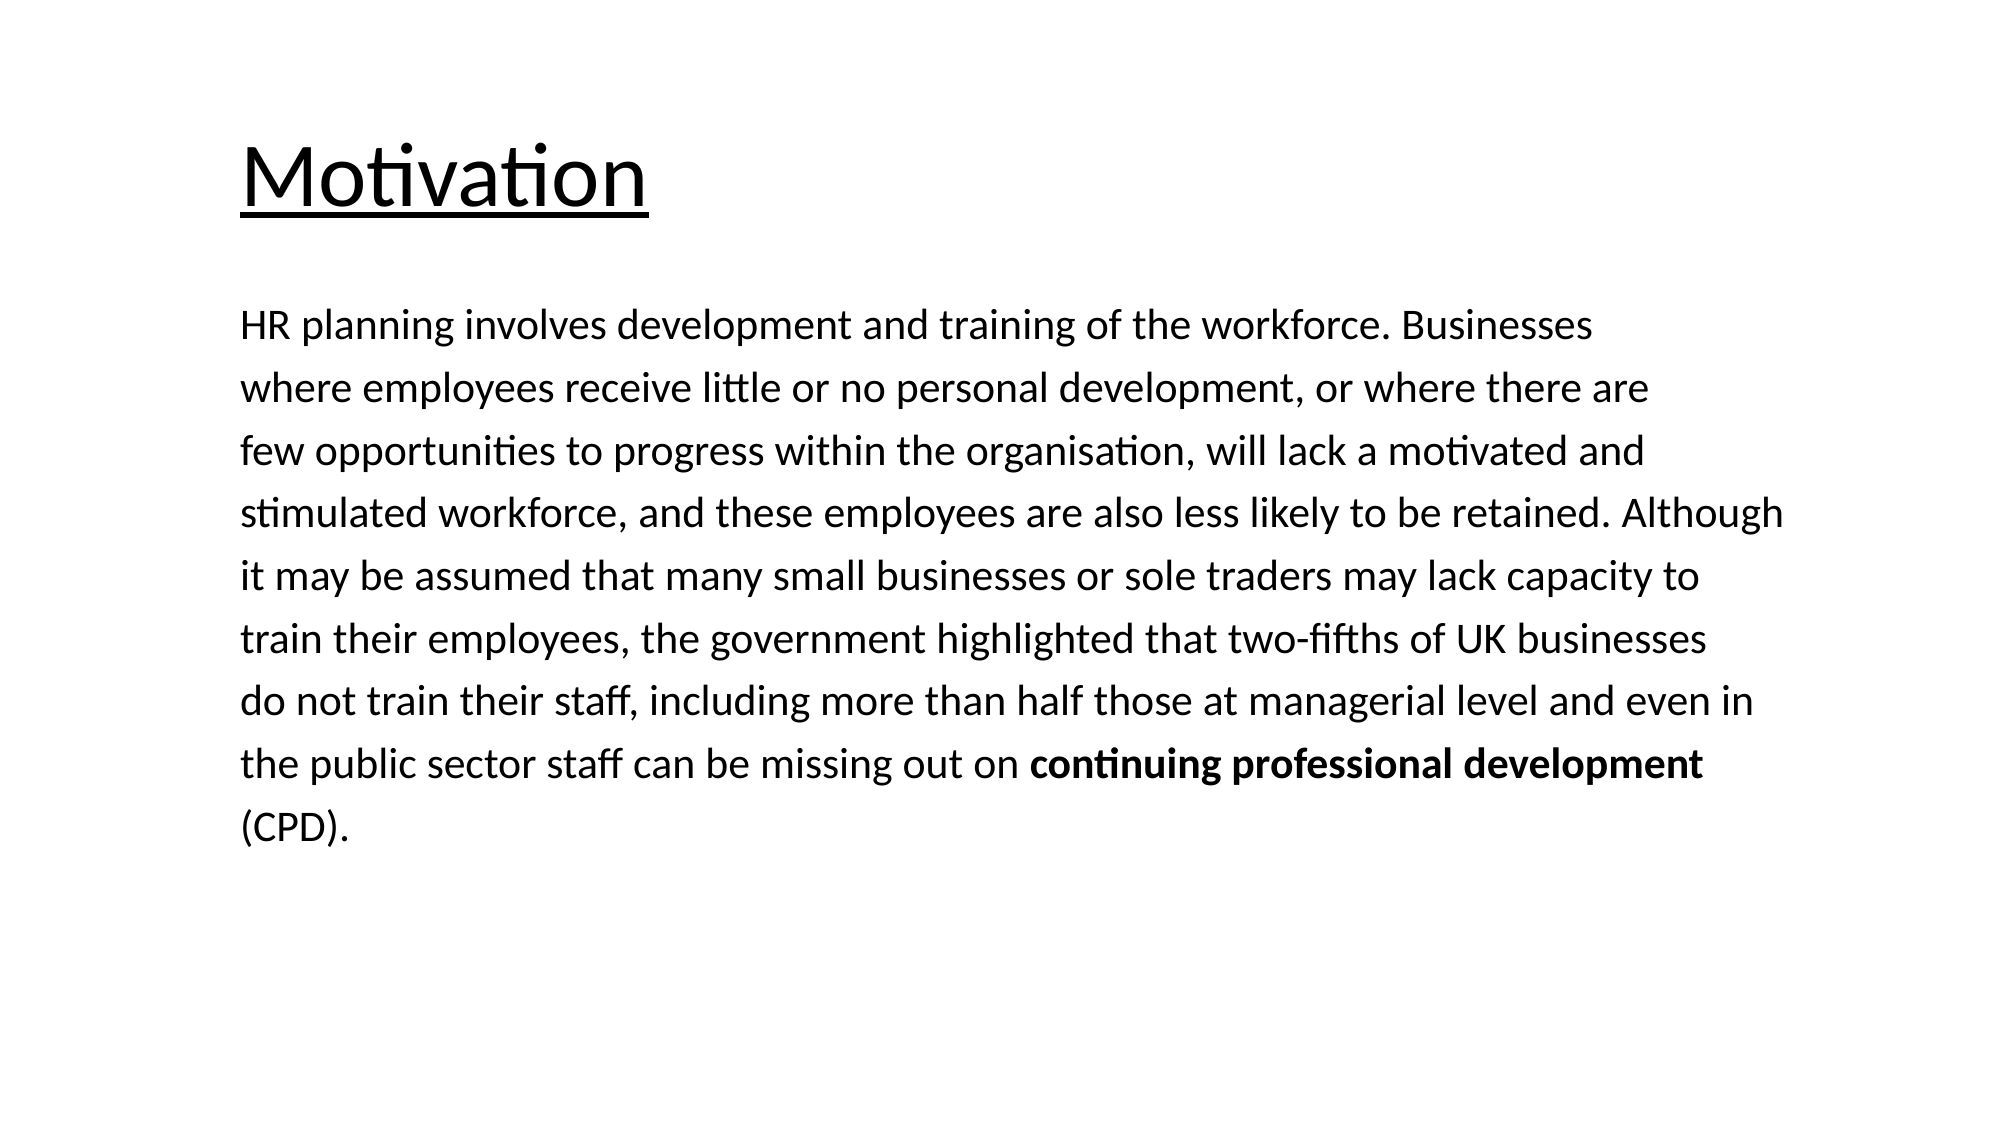

# Motivation
HR planning involves development and training of the workforce. Businesses
where employees receive little or no personal development, or where there are
few opportunities to progress within the organisation, will lack a motivated and
stimulated workforce, and these employees are also less likely to be retained. Although
it may be assumed that many small businesses or sole traders may lack capacity to
train their employees, the government highlighted that two-fifths of UK businesses
do not train their staff, including more than half those at managerial level and even in
the public sector staff can be missing out on continuing professional development
(CPD).